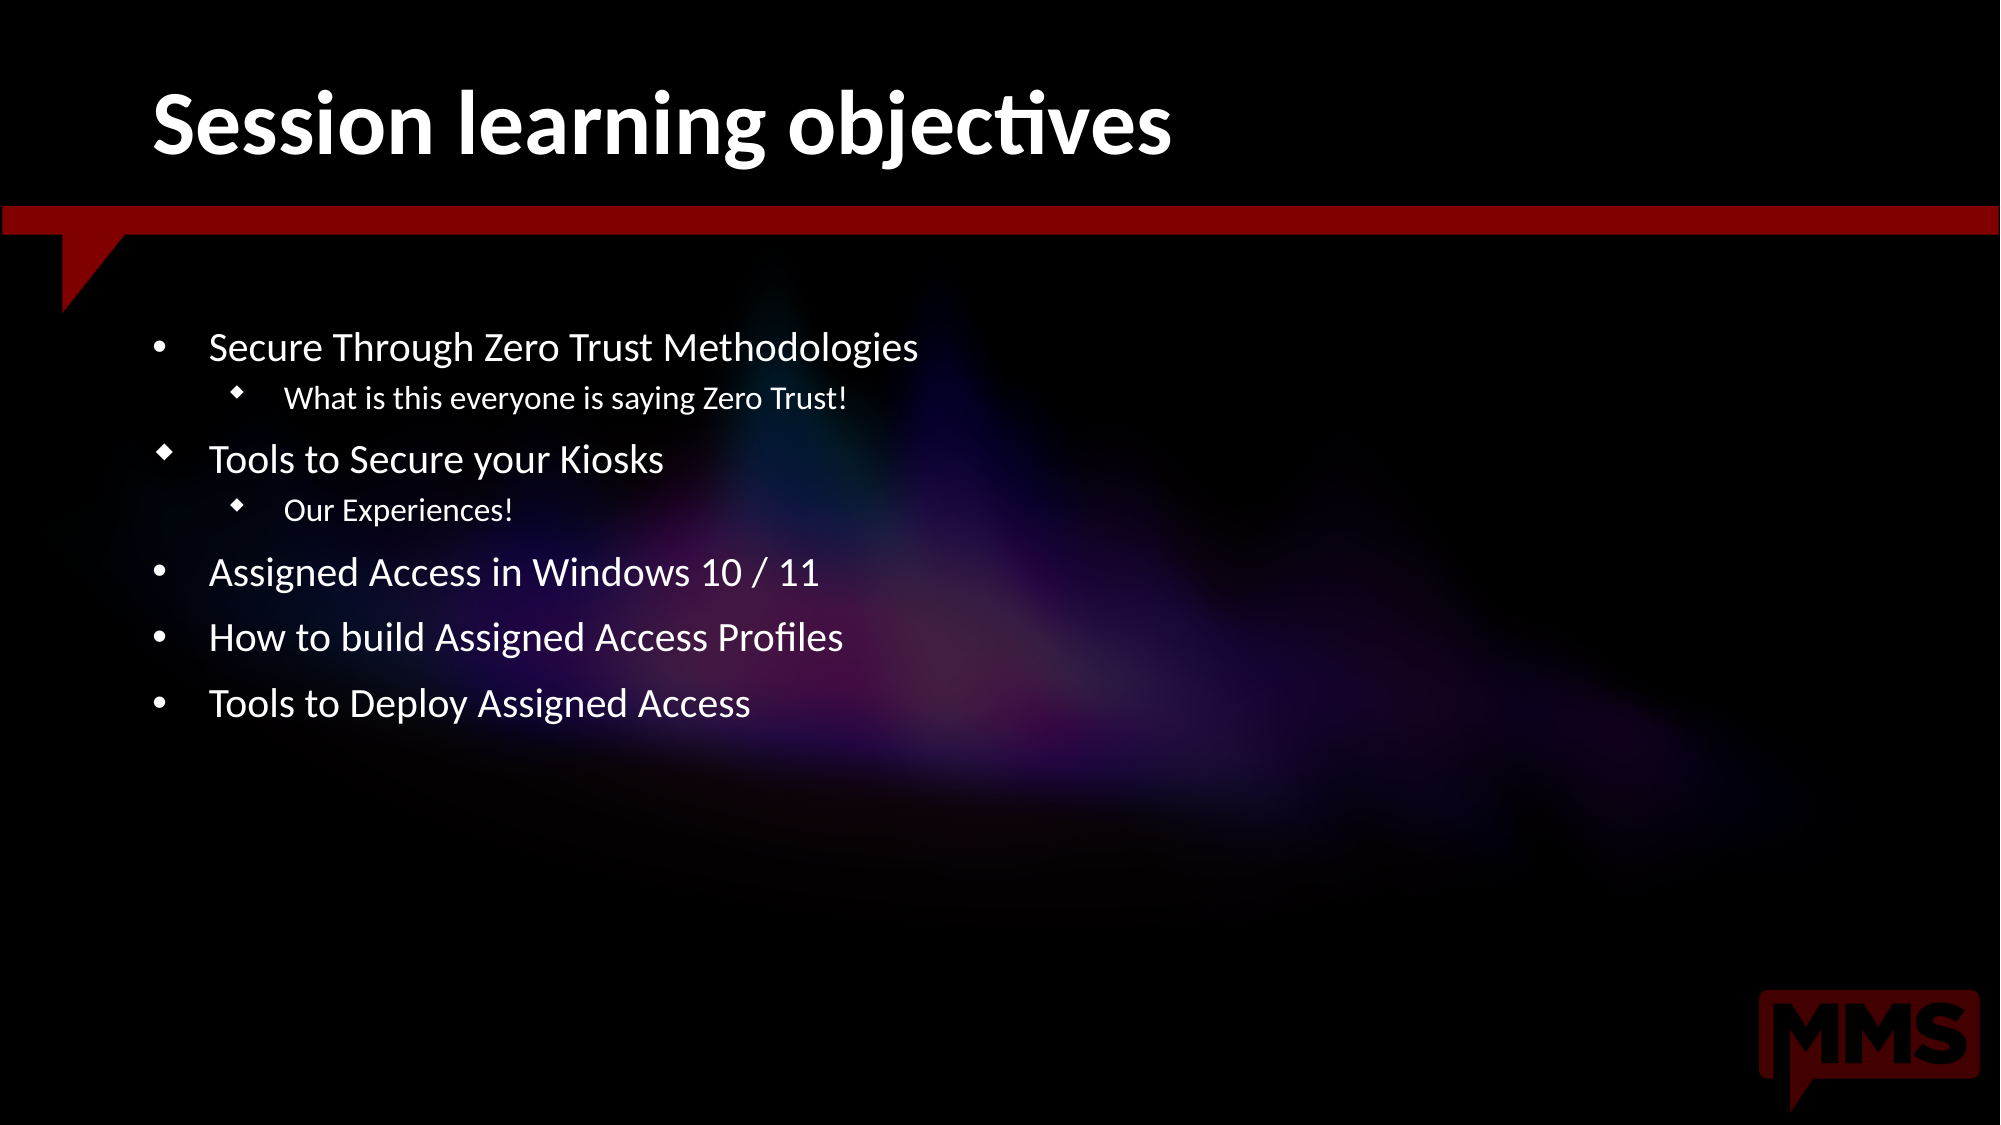

# Session learning objectives

Secure Through Zero Trust Methodologies
What is this everyone is saying Zero Trust!
Tools to Secure your Kiosks
Our Experiences!
Assigned Access in Windows 10 / 11
How to build Assigned Access Profiles
Tools to Deploy Assigned Access